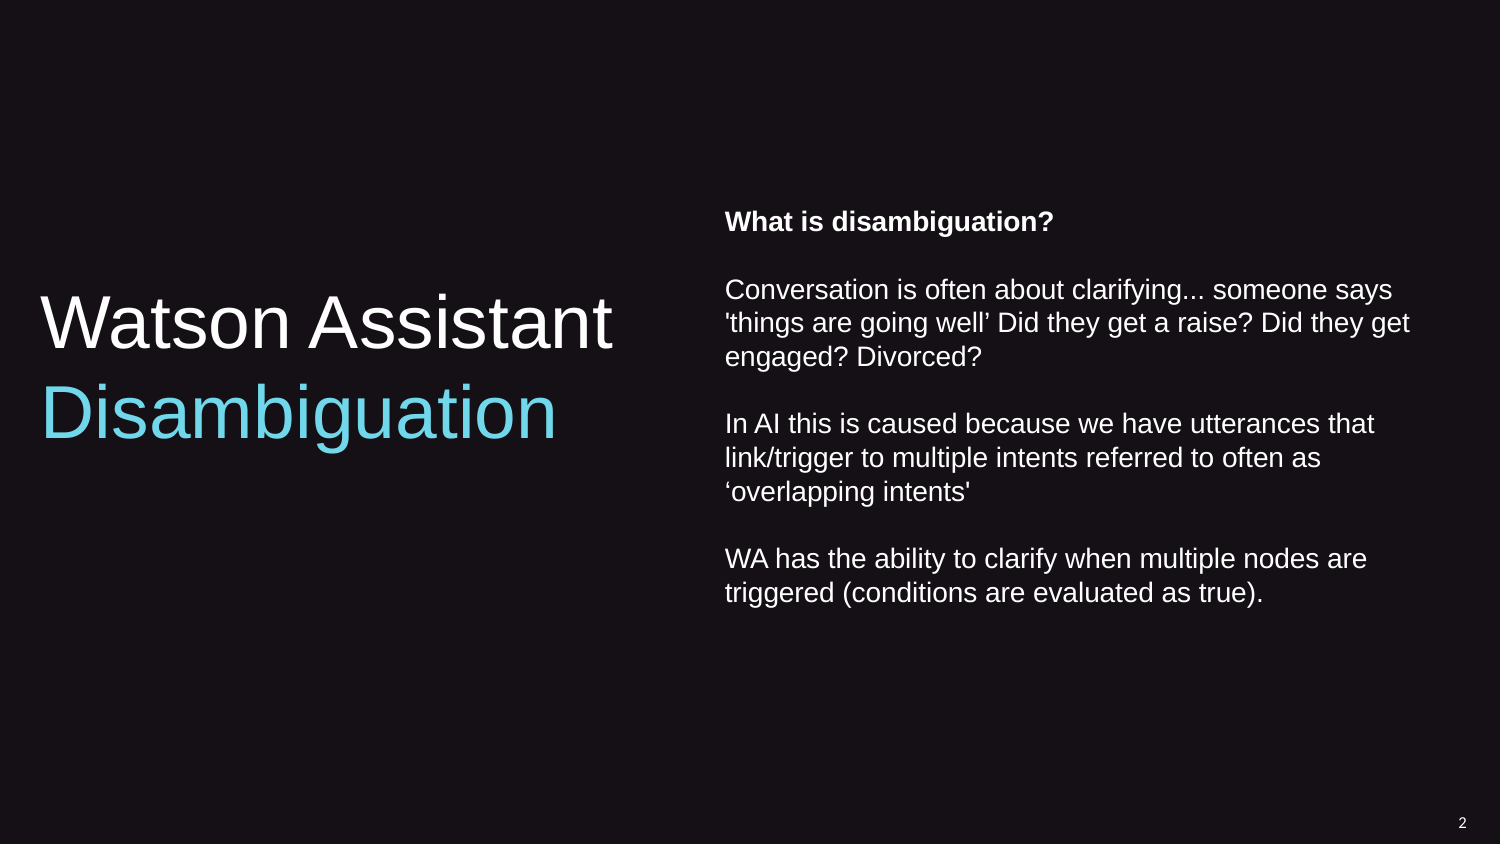

What is disambiguation?

Conversation is often about clarifying... someone says 'things are going well’ Did they get a raise? Did they get engaged? Divorced?

In AI this is caused because we have utterances that link/trigger to multiple intents referred to often as ‘overlapping intents'

WA has the ability to clarify when multiple nodes are triggered (conditions are evaluated as true).

Watson Assistant
Disambiguation

2